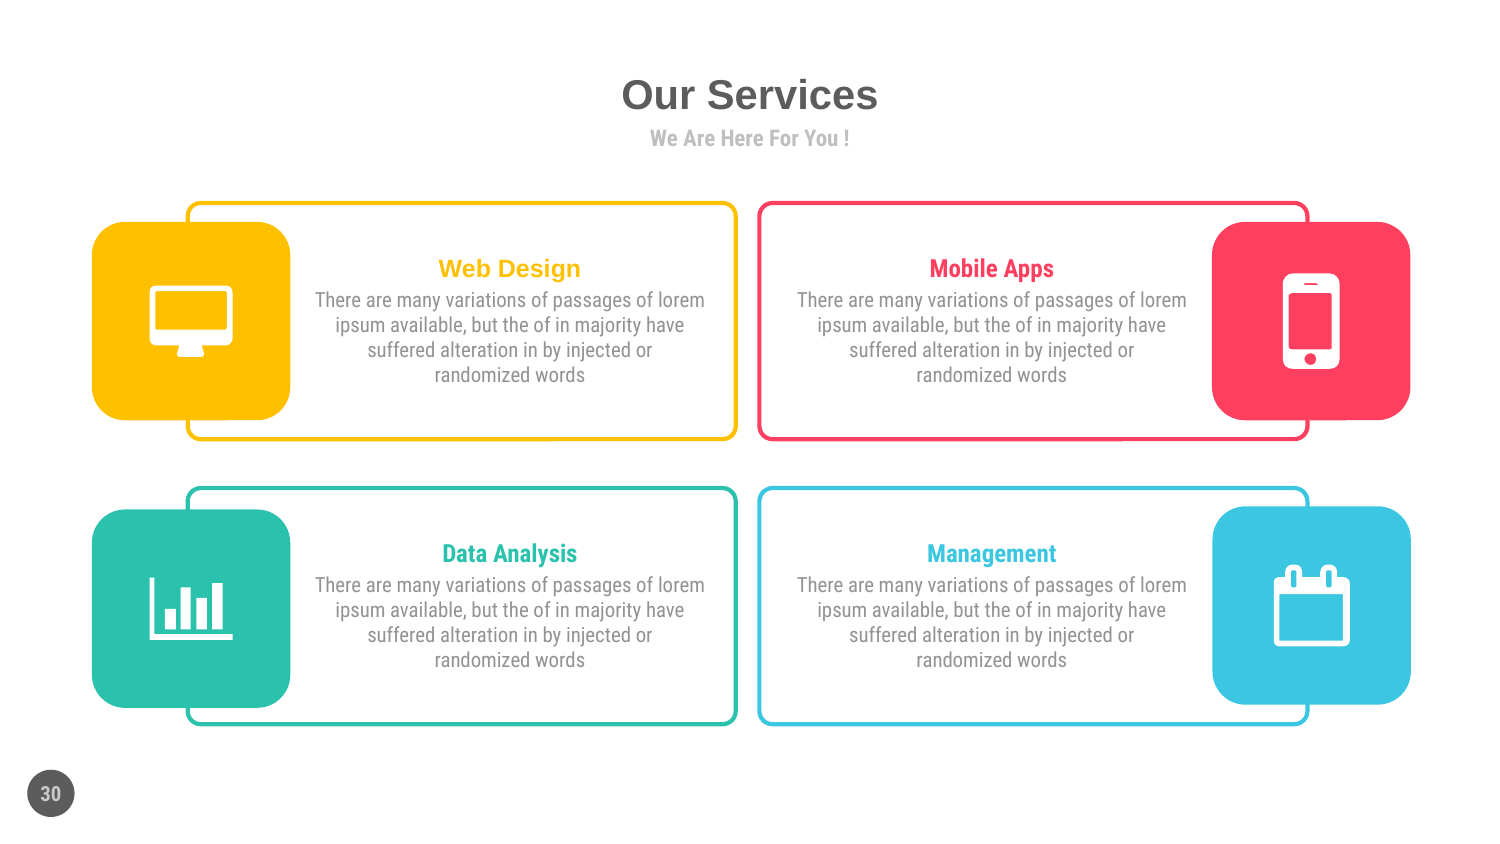

# Our Services
We Are Here For You !

Web Design
There are many variations of passages of lorem ipsum available, but the of in majority have suffered alteration in by injected or
randomized words
Mobile Apps
There are many variations of passages of lorem ipsum available, but the of in majority have suffered alteration in by injected or
randomized words

Data Analysis
There are many variations of passages of lorem ipsum available, but the of in majority have suffered alteration in by injected or
randomized words
Management
There are many variations of passages of lorem ipsum available, but the of in majority have suffered alteration in by injected or
randomized words

30